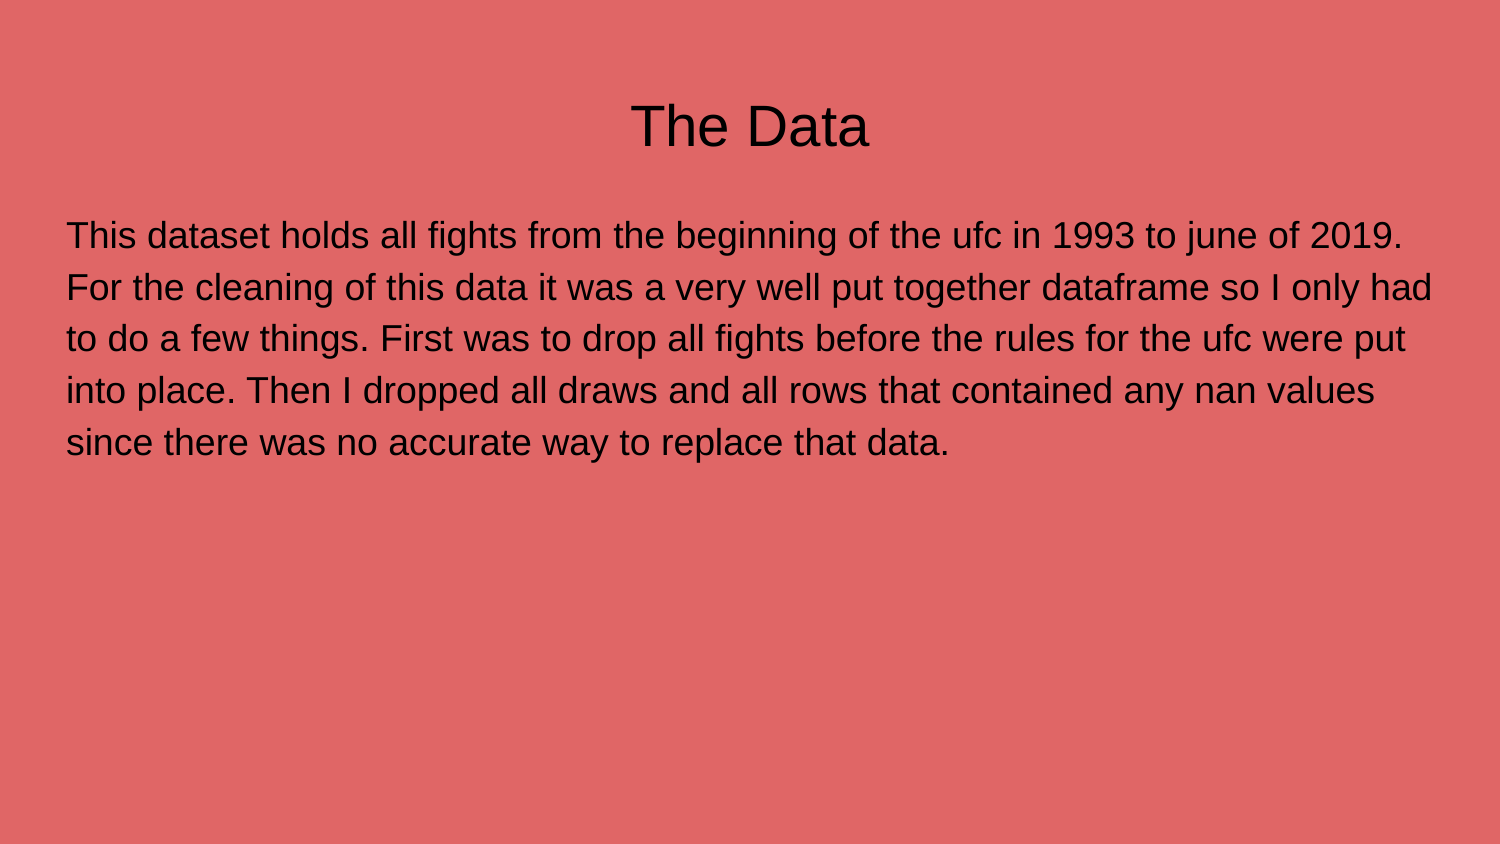

# The Data
This dataset holds all fights from the beginning of the ufc in 1993 to june of 2019. For the cleaning of this data it was a very well put together dataframe so I only had to do a few things. First was to drop all fights before the rules for the ufc were put into place. Then I dropped all draws and all rows that contained any nan values since there was no accurate way to replace that data.